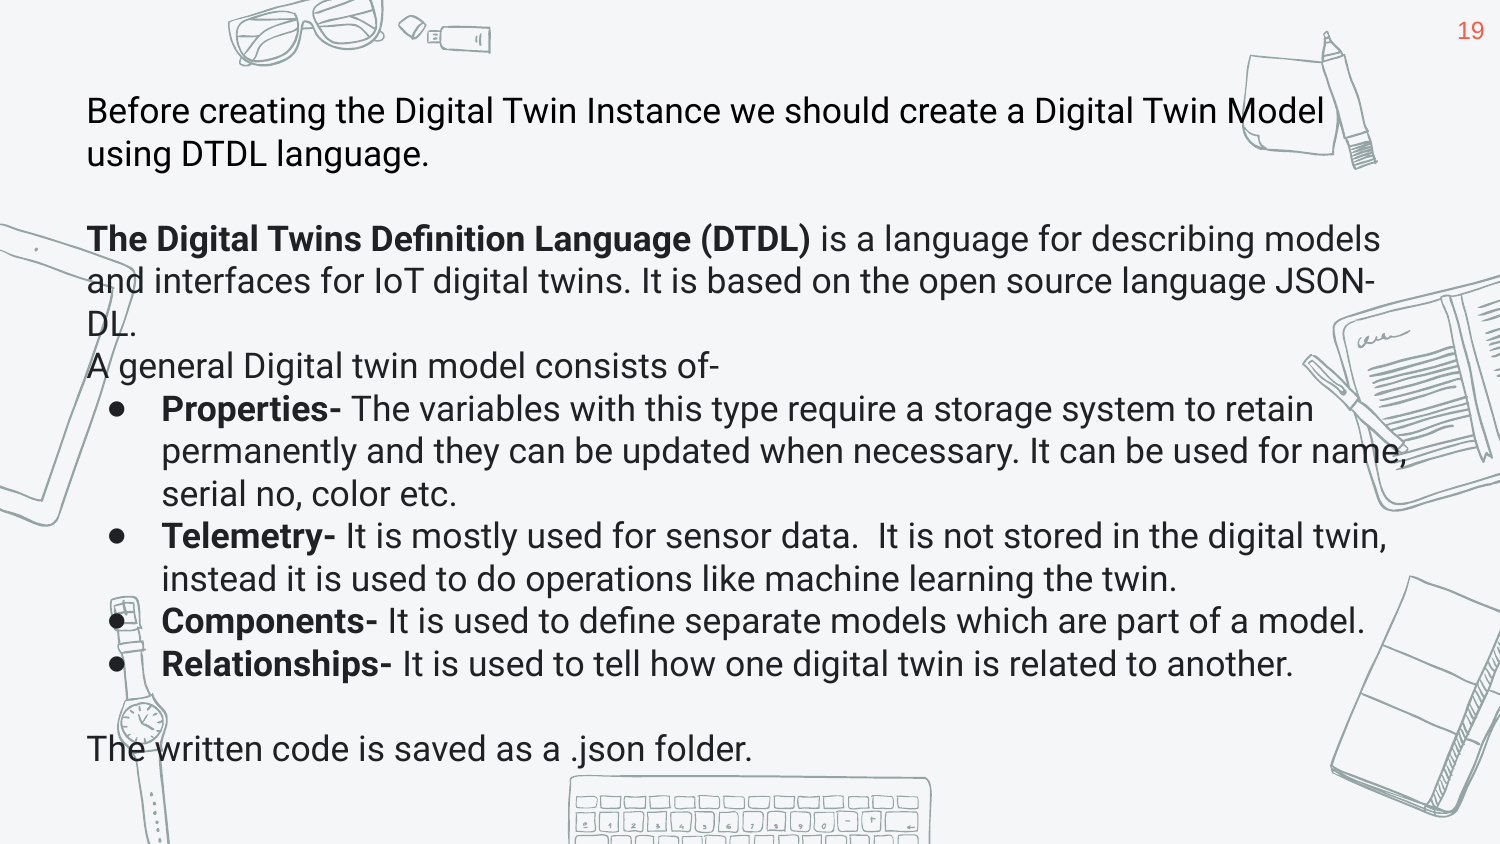

19
Before creating the Digital Twin Instance we should create a Digital Twin Model using DTDL language.

The Digital Twins Definition Language (DTDL) is a language for describing models and interfaces for IoT digital twins. It is based on the open source language JSON-DL.
A general Digital twin model consists of-
Properties- The variables with this type require a storage system to retain permanently and they can be updated when necessary. It can be used for name, serial no, color etc.
Telemetry- It is mostly used for sensor data.  It is not stored in the digital twin, instead it is used to do operations like machine learning the twin.
Components- It is used to define separate models which are part of a model.
Relationships- It is used to tell how one digital twin is related to another.

The written code is saved as a .json folder.